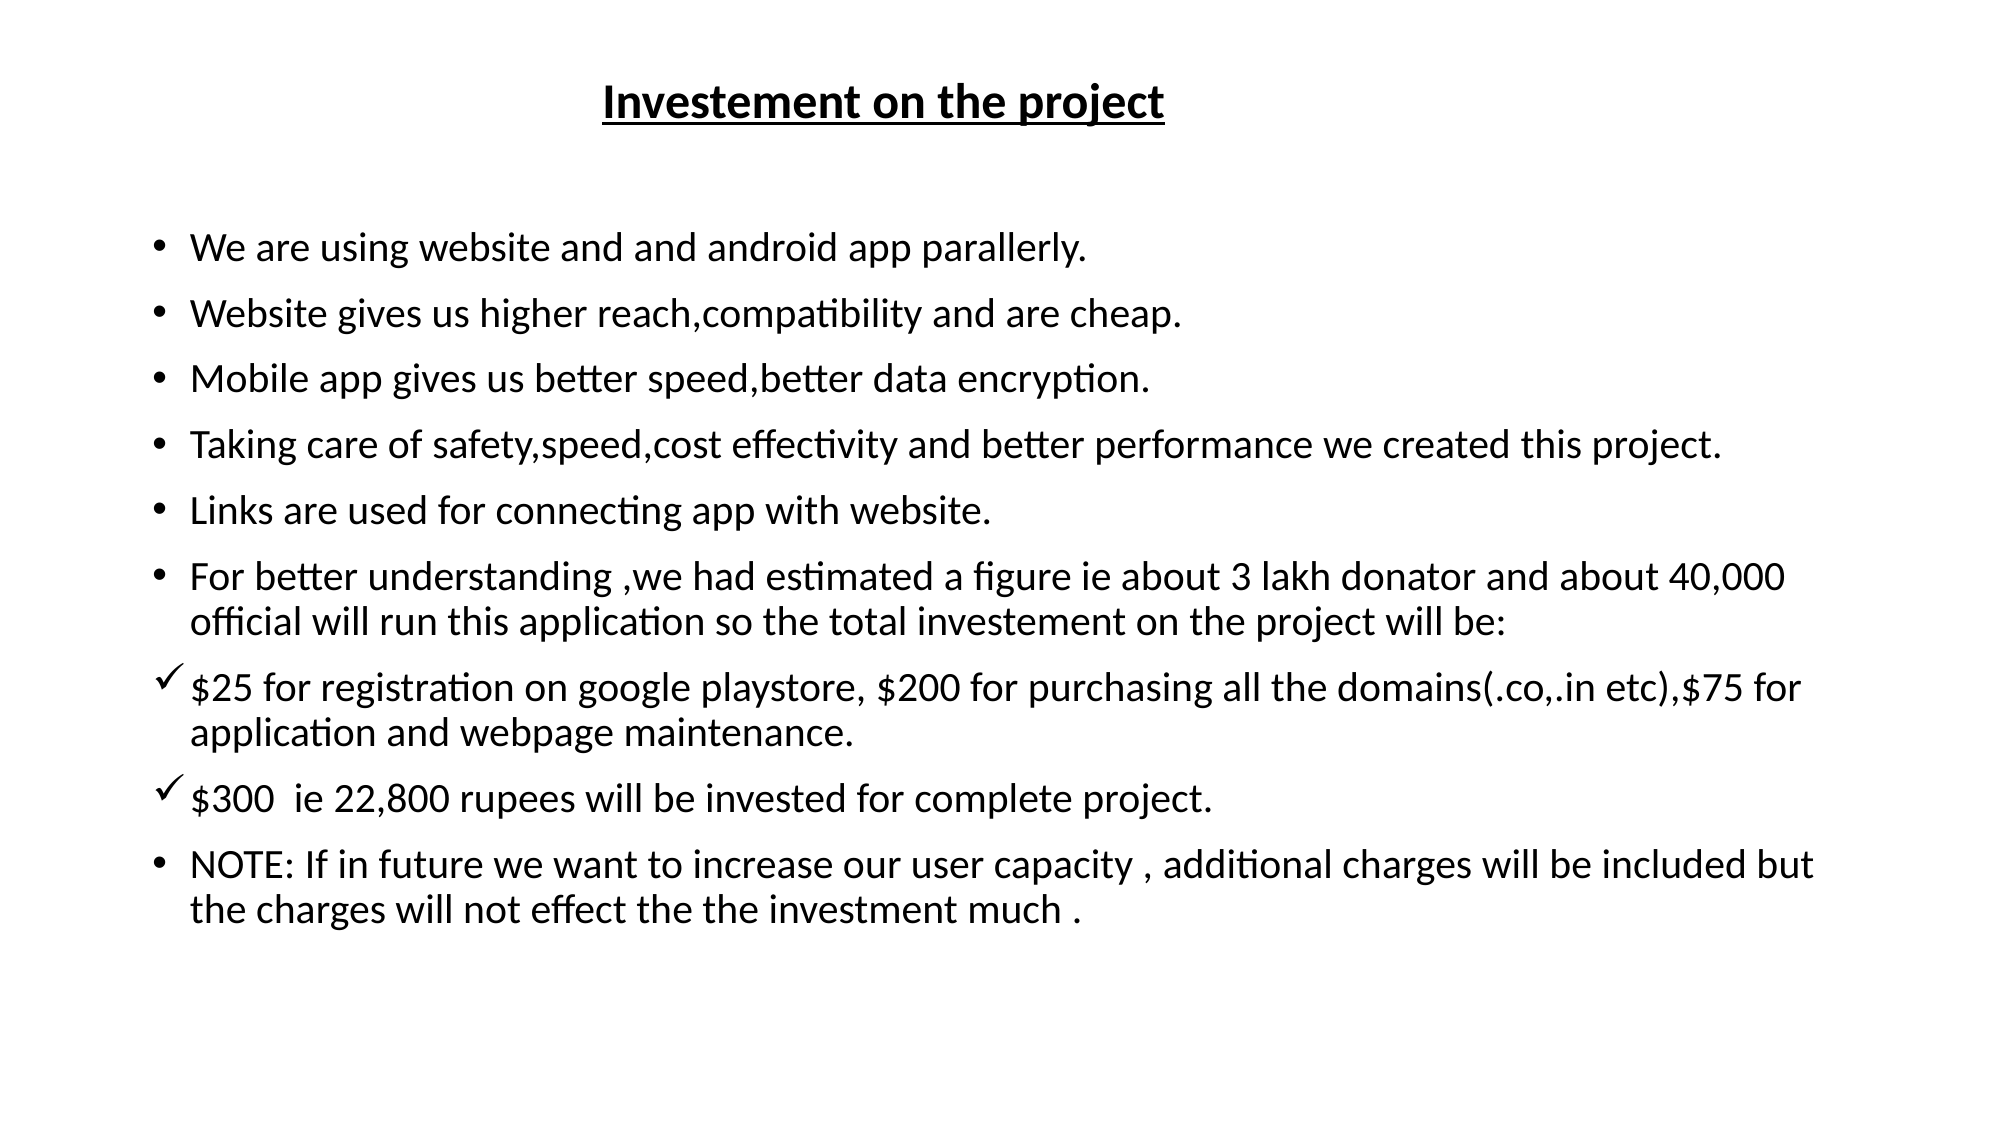

Investement on the project

We are using website and and android app parallerly.
Website gives us higher reach,compatibility and are cheap.
Mobile app gives us better speed,better data encryption.
Taking care of safety,speed,cost effectivity and better performance we created this project.
Links are used for connecting app with website.
For better understanding ,we had estimated a figure ie about 3 lakh donator and about 40,000 official will run this application so the total investement on the project will be:
$25 for registration on google playstore, $200 for purchasing all the domains(.co,.in etc),$75 for application and webpage maintenance.
$300  ie 22,800 rupees will be invested for complete project.
NOTE: If in future we want to increase our user capacity , additional charges will be included but the charges will not effect the the investment much .